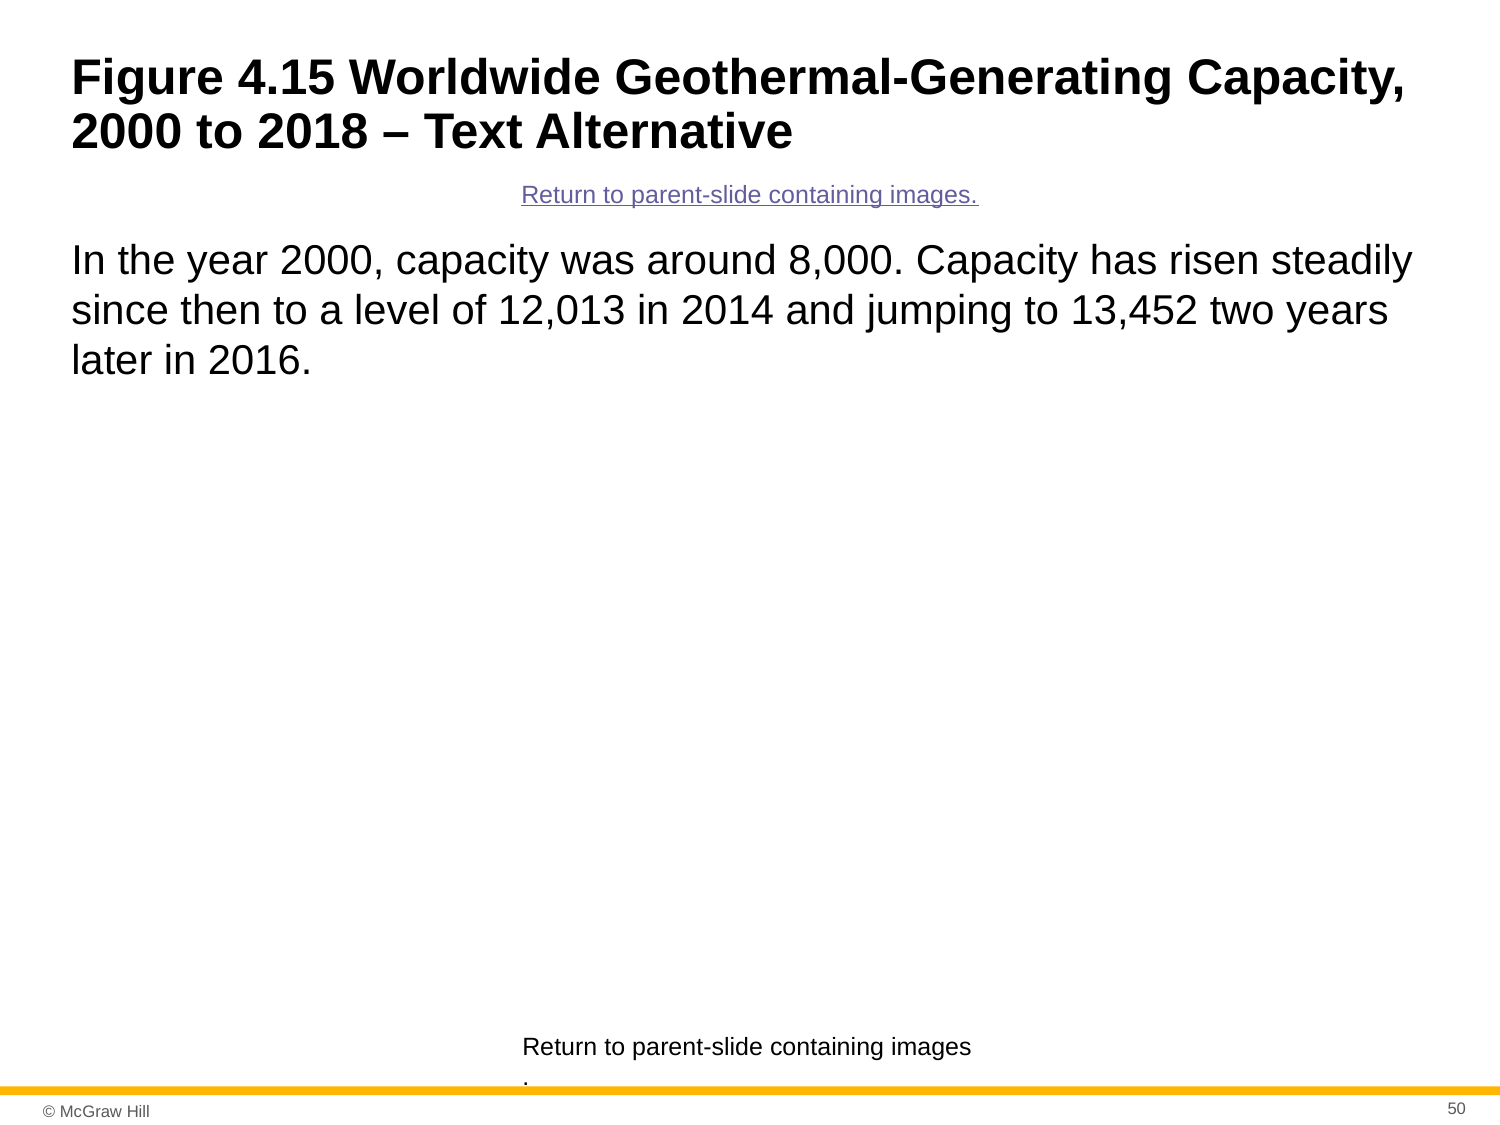

# Figure 4.15 Worldwide Geothermal-Generating Capacity, 2000 to 2018 – Text Alternative
Return to parent-slide containing images.
In the year 2000, capacity was around 8,000. Capacity has risen steadily since then to a level of 12,013 in 2014 and jumping to 13,452 two years later in 2016.
Return to parent-slide containing images.
50